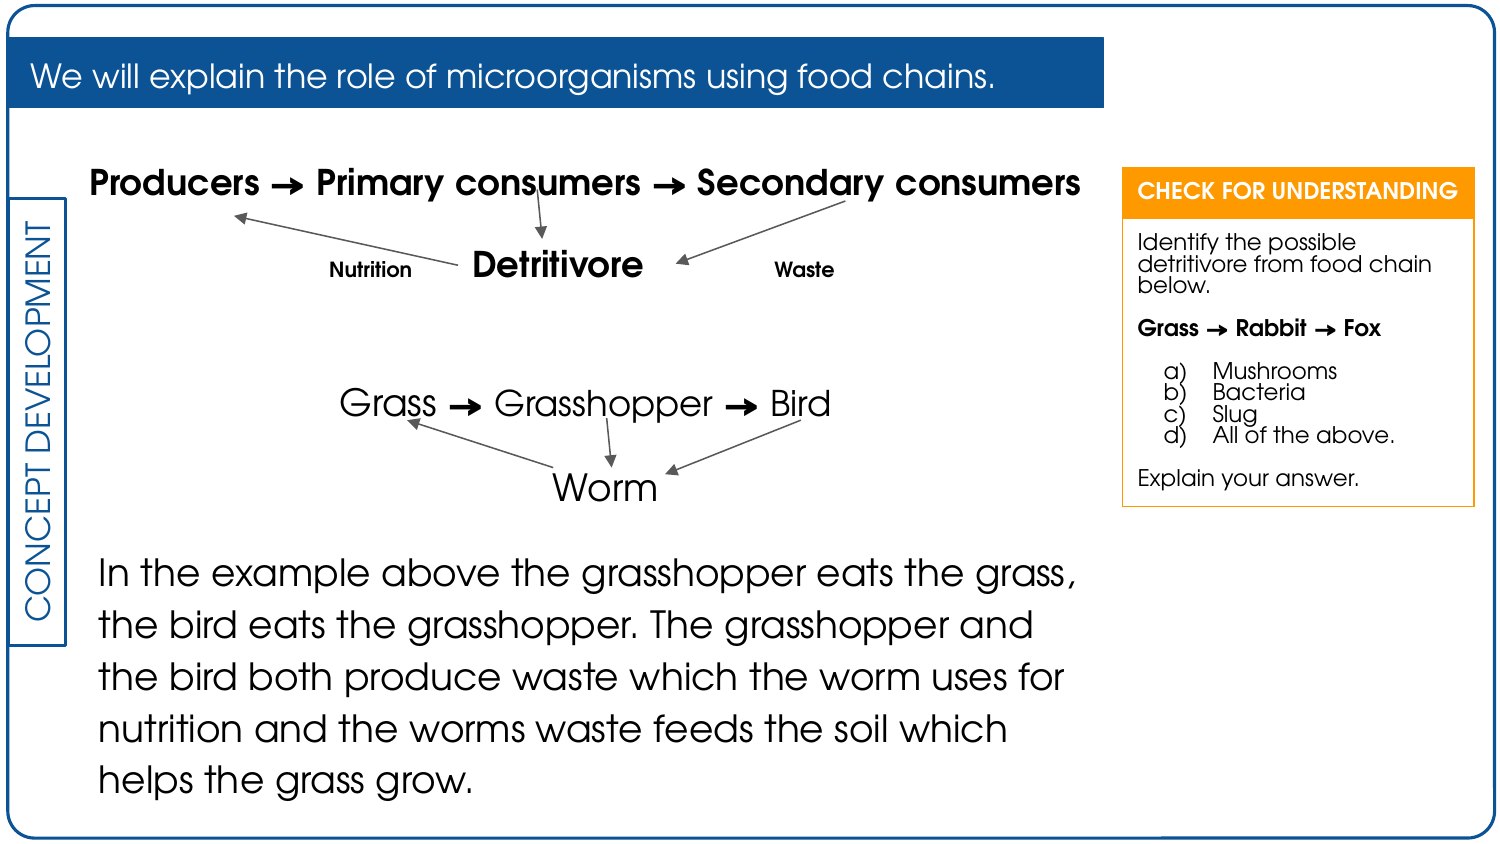

We will explain the role of microorganisms using food chains.
Producers → Primary consumers → Secondary consumers
                        Nutrition      Detritivore             Waste

| CHECK FOR UNDERSTANDING |
| --- |
| Identify the possible detritivore from food chain below. Grass → Rabbit → Fox Mushrooms Bacteria Slug All of the above. Explain your answer. |
Grass → Grasshopper → Bird
   Worm
In the example above the grasshopper eats the grass, the bird eats the grasshopper. The grasshopper and the bird both produce waste which the worm uses for nutrition and the worms waste feeds the soil which helps the grass grow.